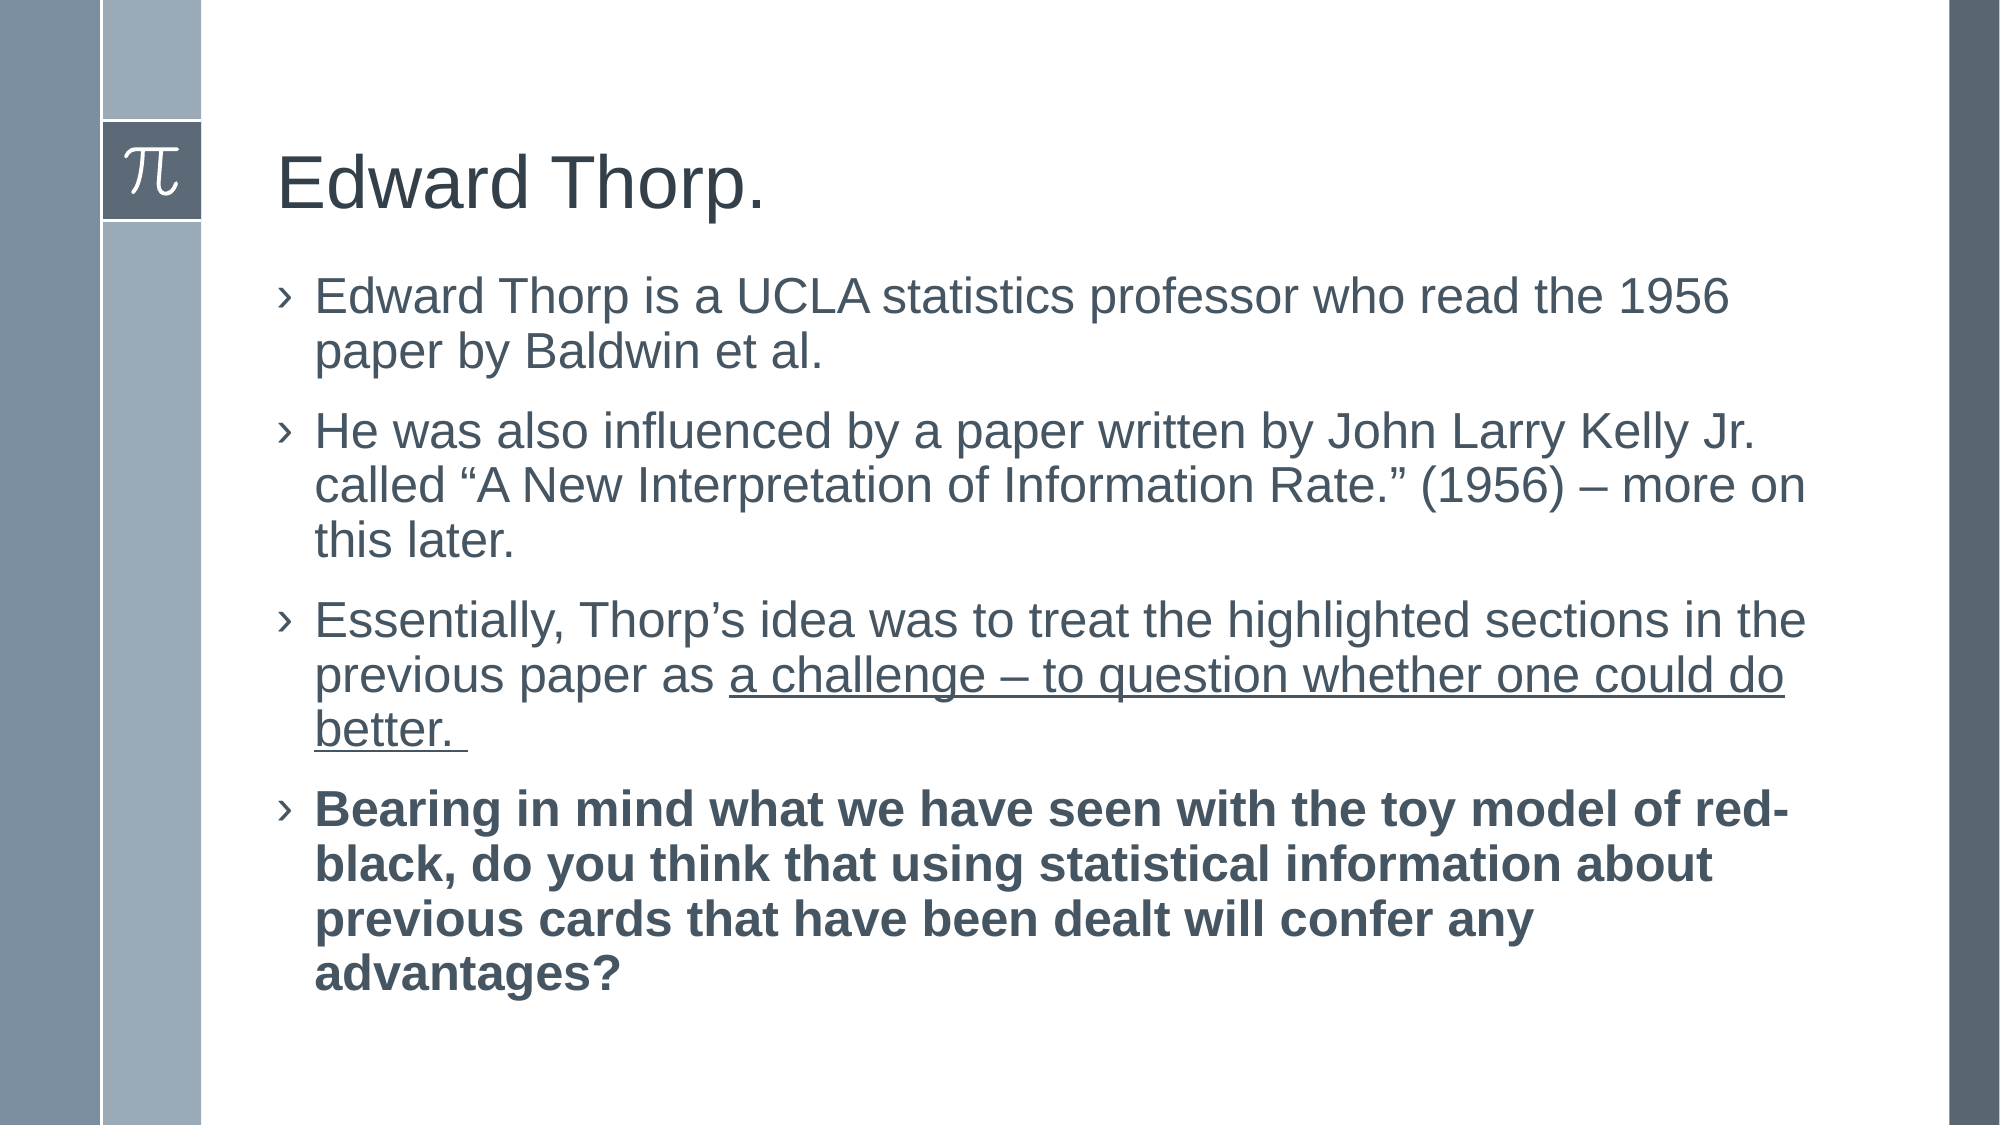

# Edward Thorp.
Edward Thorp is a UCLA statistics professor who read the 1956 paper by Baldwin et al.
He was also influenced by a paper written by John Larry Kelly Jr. called “A New Interpretation of Information Rate.” (1956) – more on this later.
Essentially, Thorp’s idea was to treat the highlighted sections in the previous paper as a challenge – to question whether one could do better.
Bearing in mind what we have seen with the toy model of red-black, do you think that using statistical information about previous cards that have been dealt will confer any advantages?